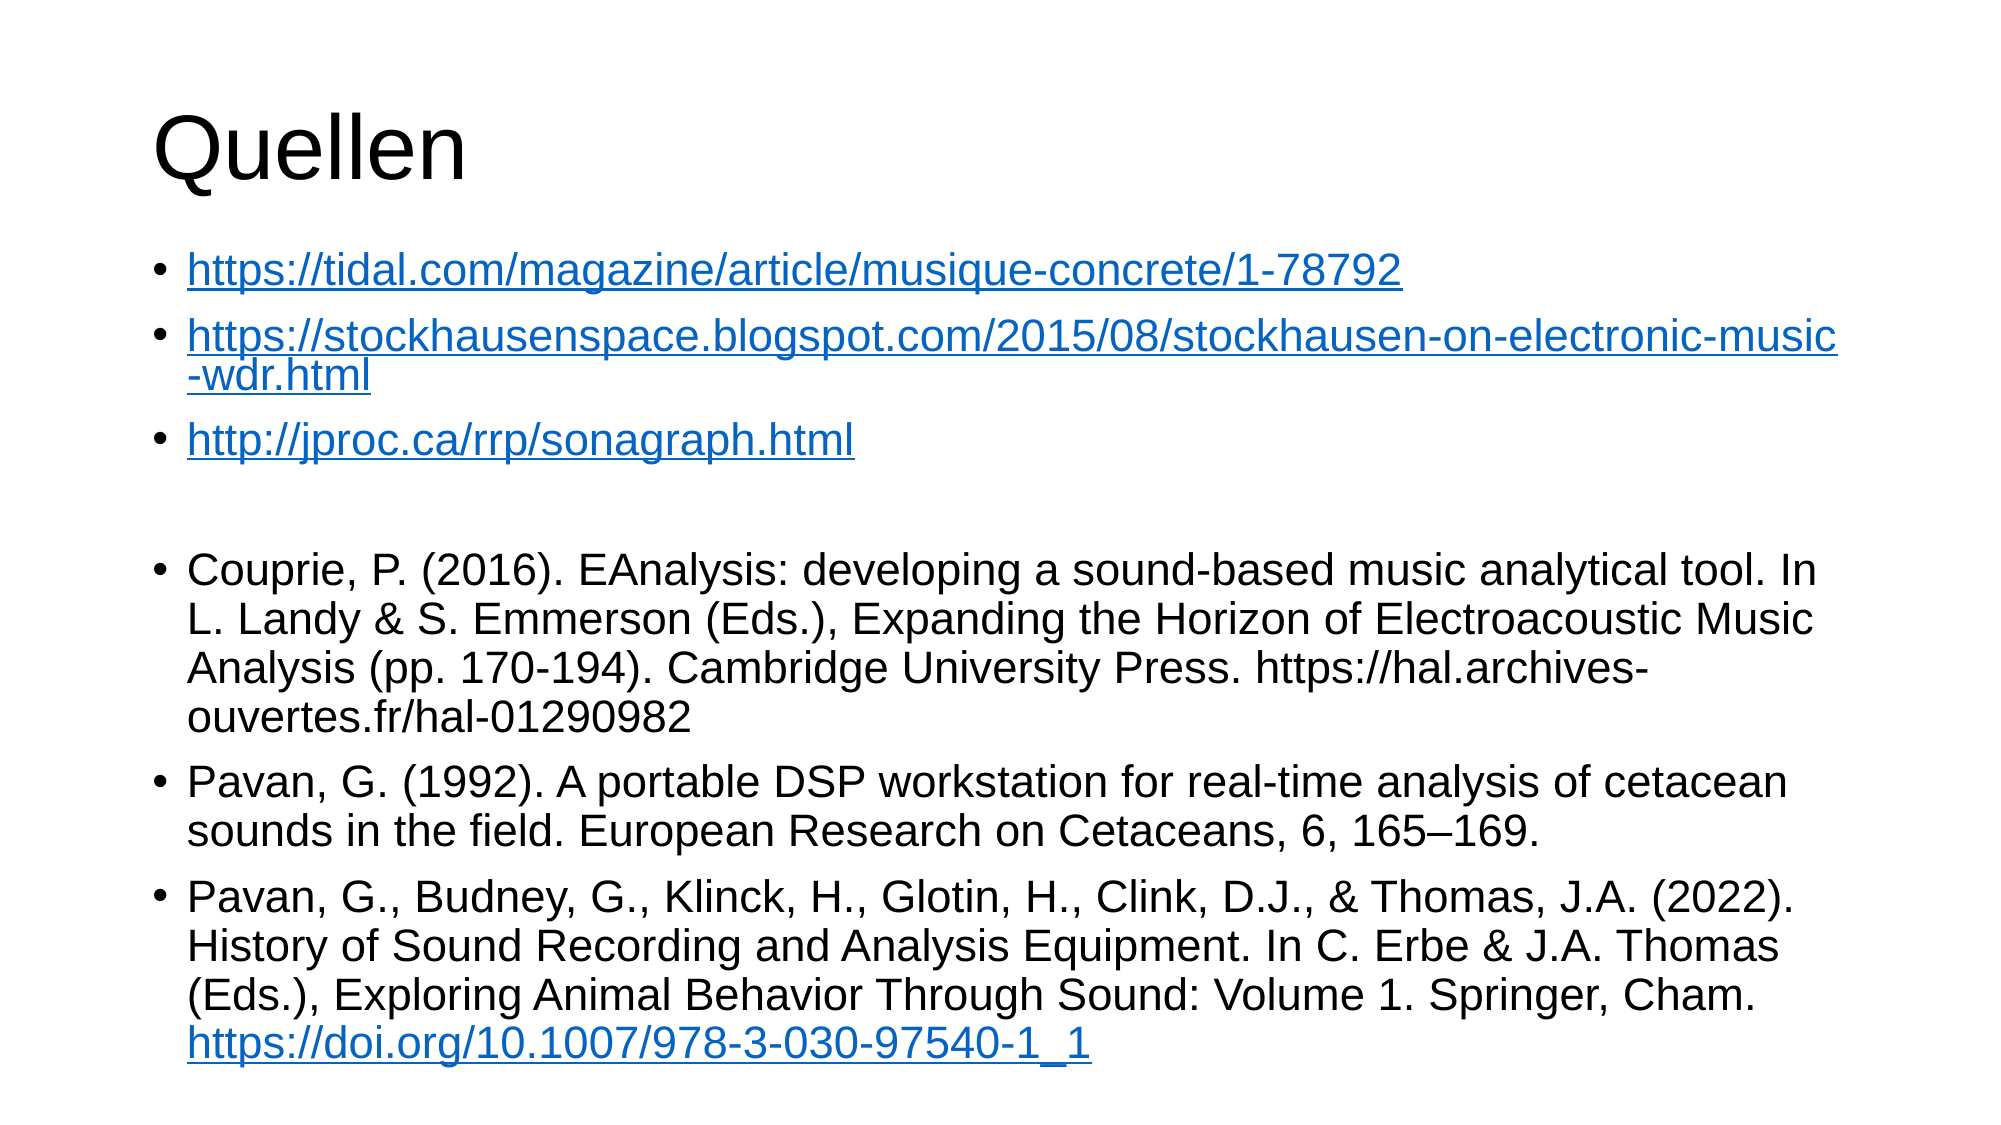

# Quellen
https://tidal.com/magazine/article/musique-concrete/1-78792
https://stockhausenspace.blogspot.com/2015/08/stockhausen-on-electronic-music-wdr.html
http://jproc.ca/rrp/sonagraph.html

Couprie, P. (2016). EAnalysis: developing a sound-based music analytical tool. In L. Landy & S. Emmerson (Eds.), Expanding the Horizon of Electroacoustic Music Analysis (pp. 170-194). Cambridge University Press. https://hal.archives-ouvertes.fr/hal-01290982
Pavan, G. (1992). A portable DSP workstation for real-time analysis of cetacean sounds in the field. European Research on Cetaceans, 6, 165–169.
Pavan, G., Budney, G., Klinck, H., Glotin, H., Clink, D.J., & Thomas, J.A. (2022). History of Sound Recording and Analysis Equipment. In C. Erbe & J.A. Thomas (Eds.), Exploring Animal Behavior Through Sound: Volume 1. Springer, Cham. https://doi.org/10.1007/978-3-030-97540-1_1